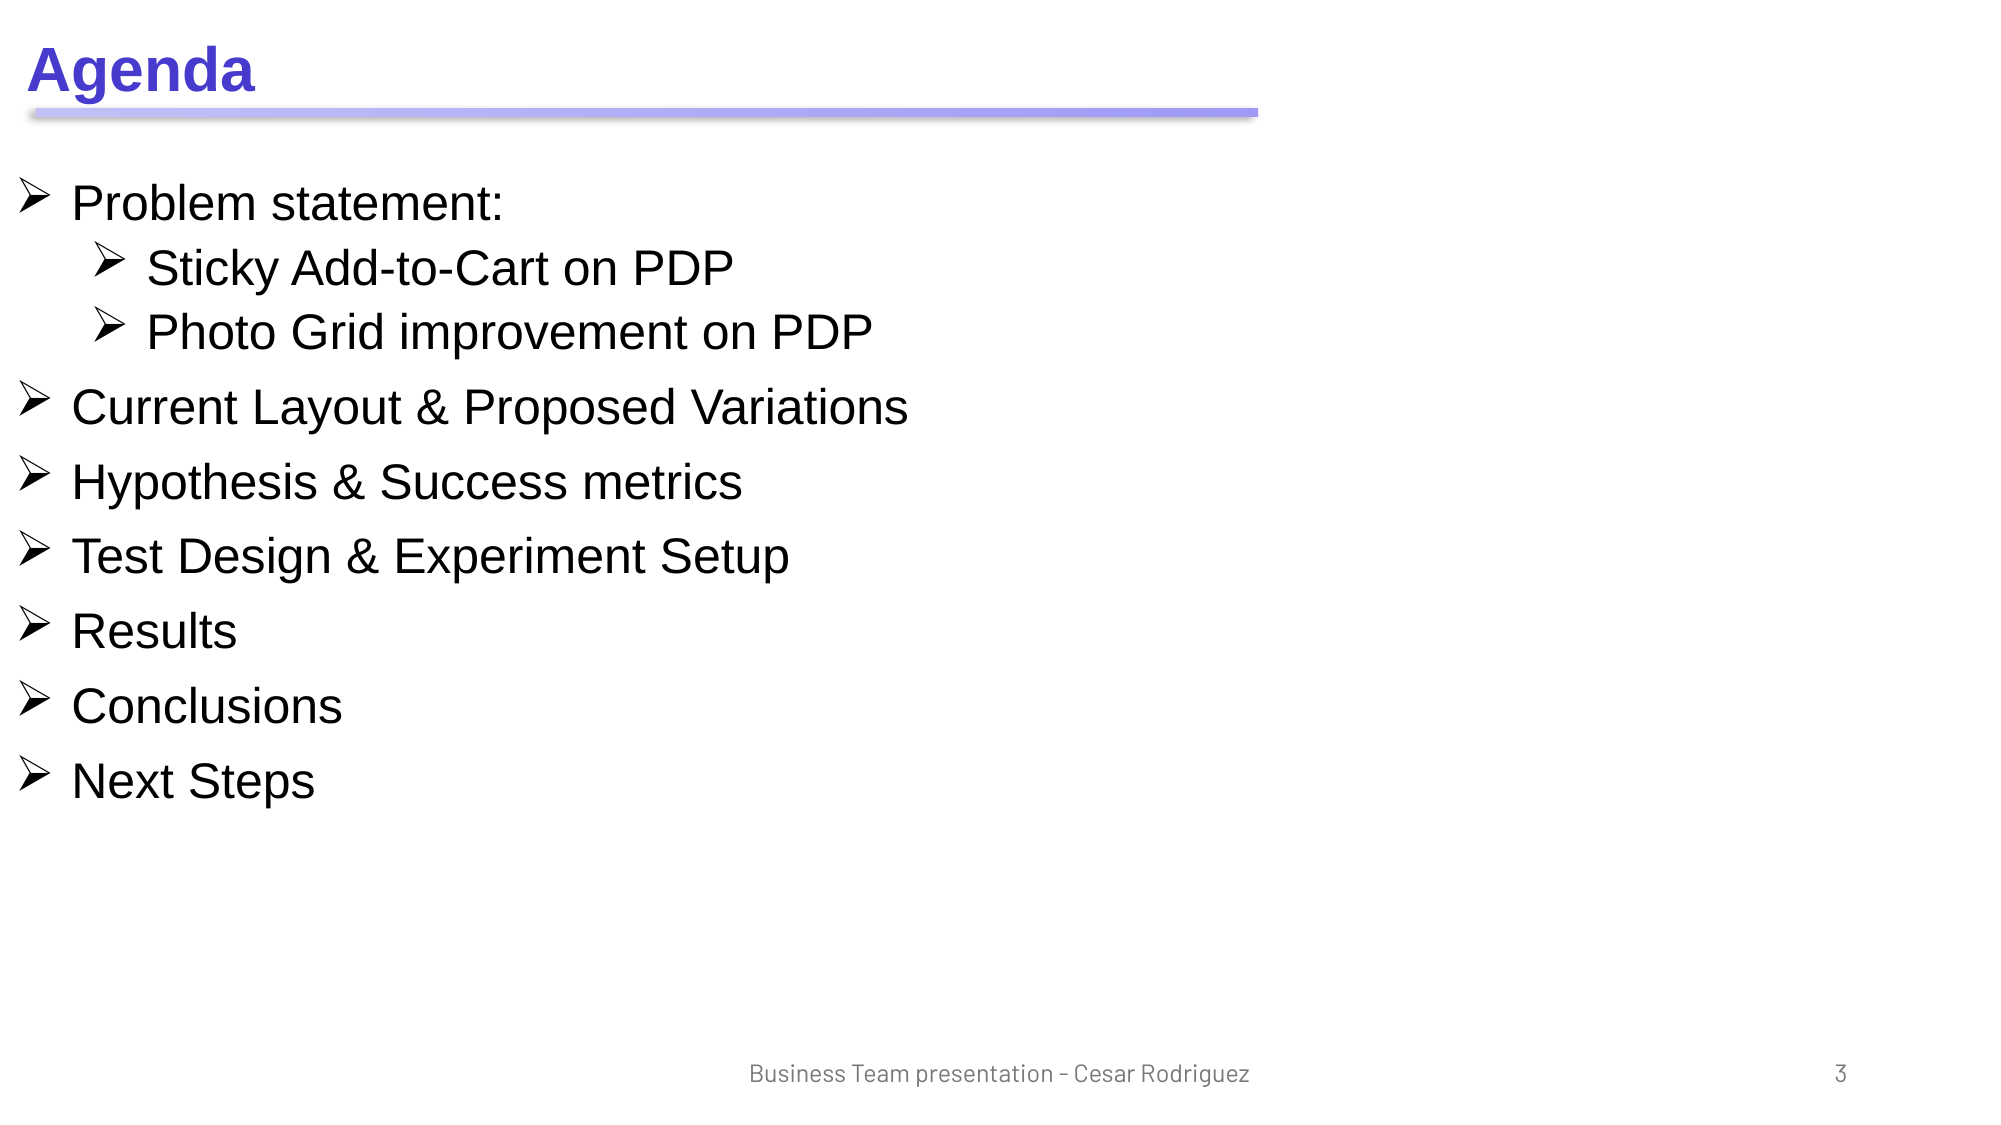

# Agenda

Problem statement:
Sticky Add-to-Cart on PDP
Photo Grid improvement on PDP
Current Layout & Proposed Variations
Hypothesis & Success metrics
Test Design & Experiment Setup
Results
Conclusions
Next Steps

Business Team presentation - Cesar Rodriguez
3